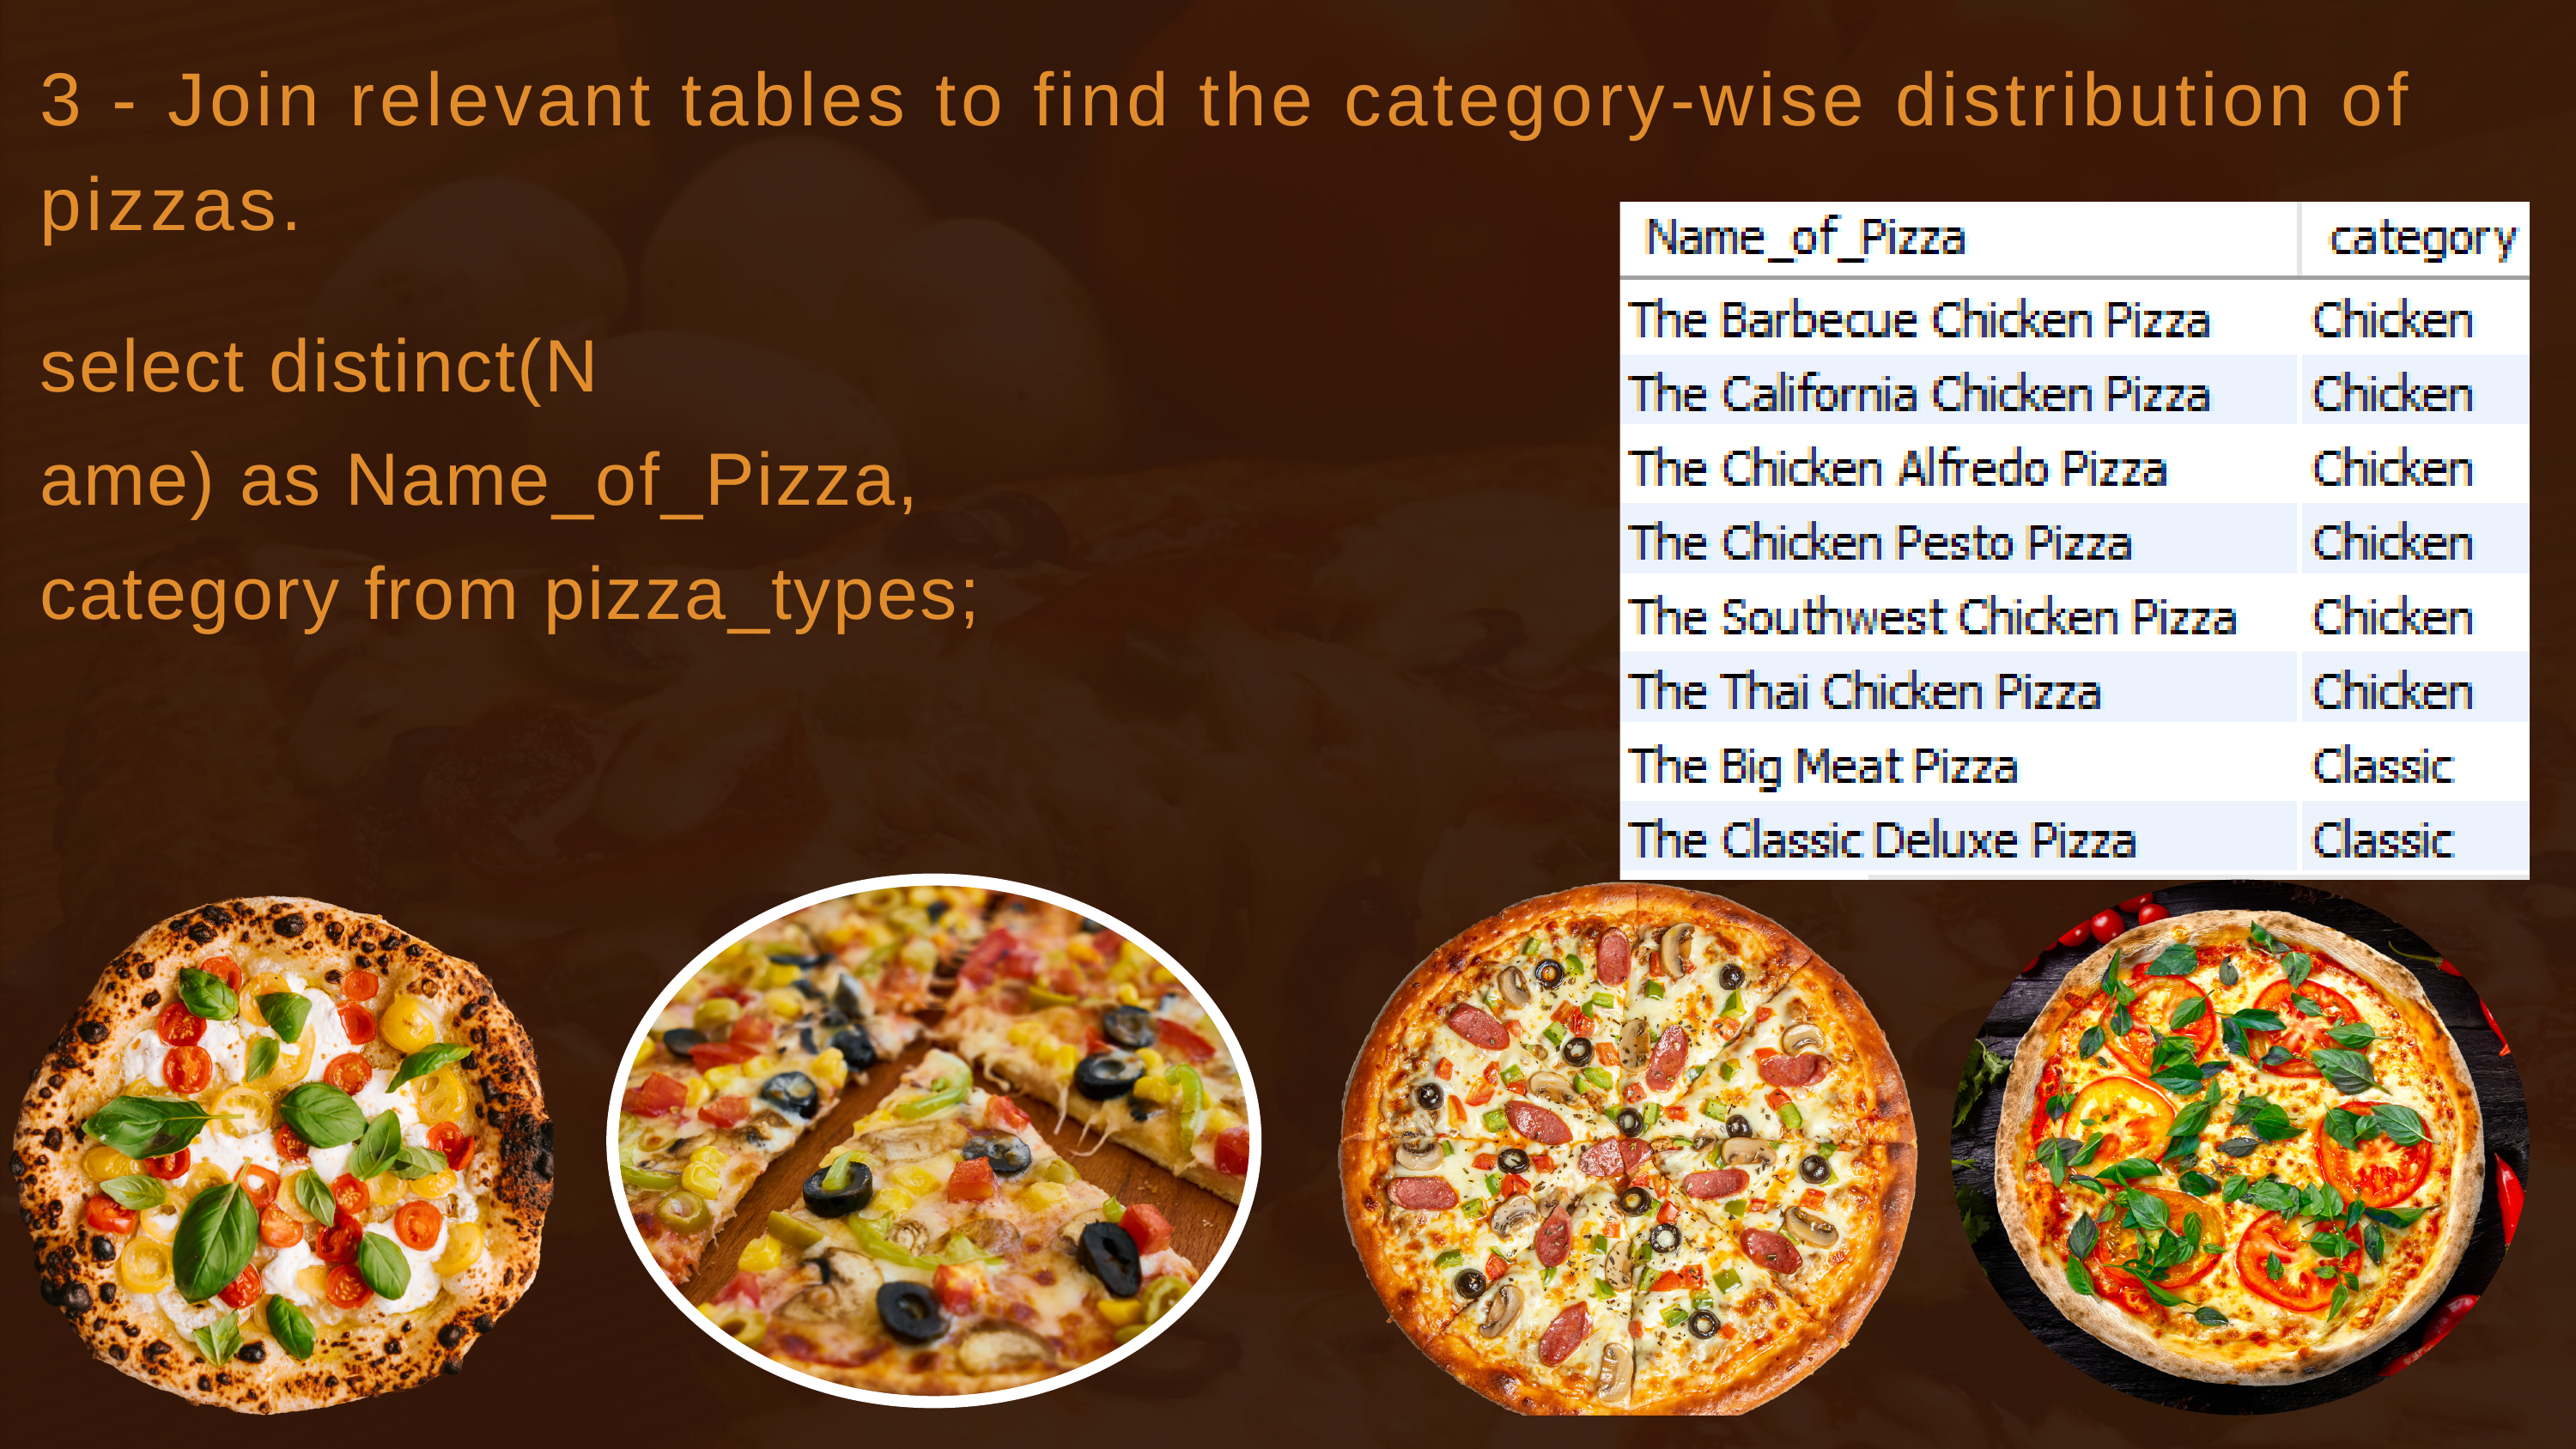

3 - Join relevant tables to find the category-wise distribution of pizzas.

select distinct(N
ame) as Name_of_Pizza, category from pizza_types;